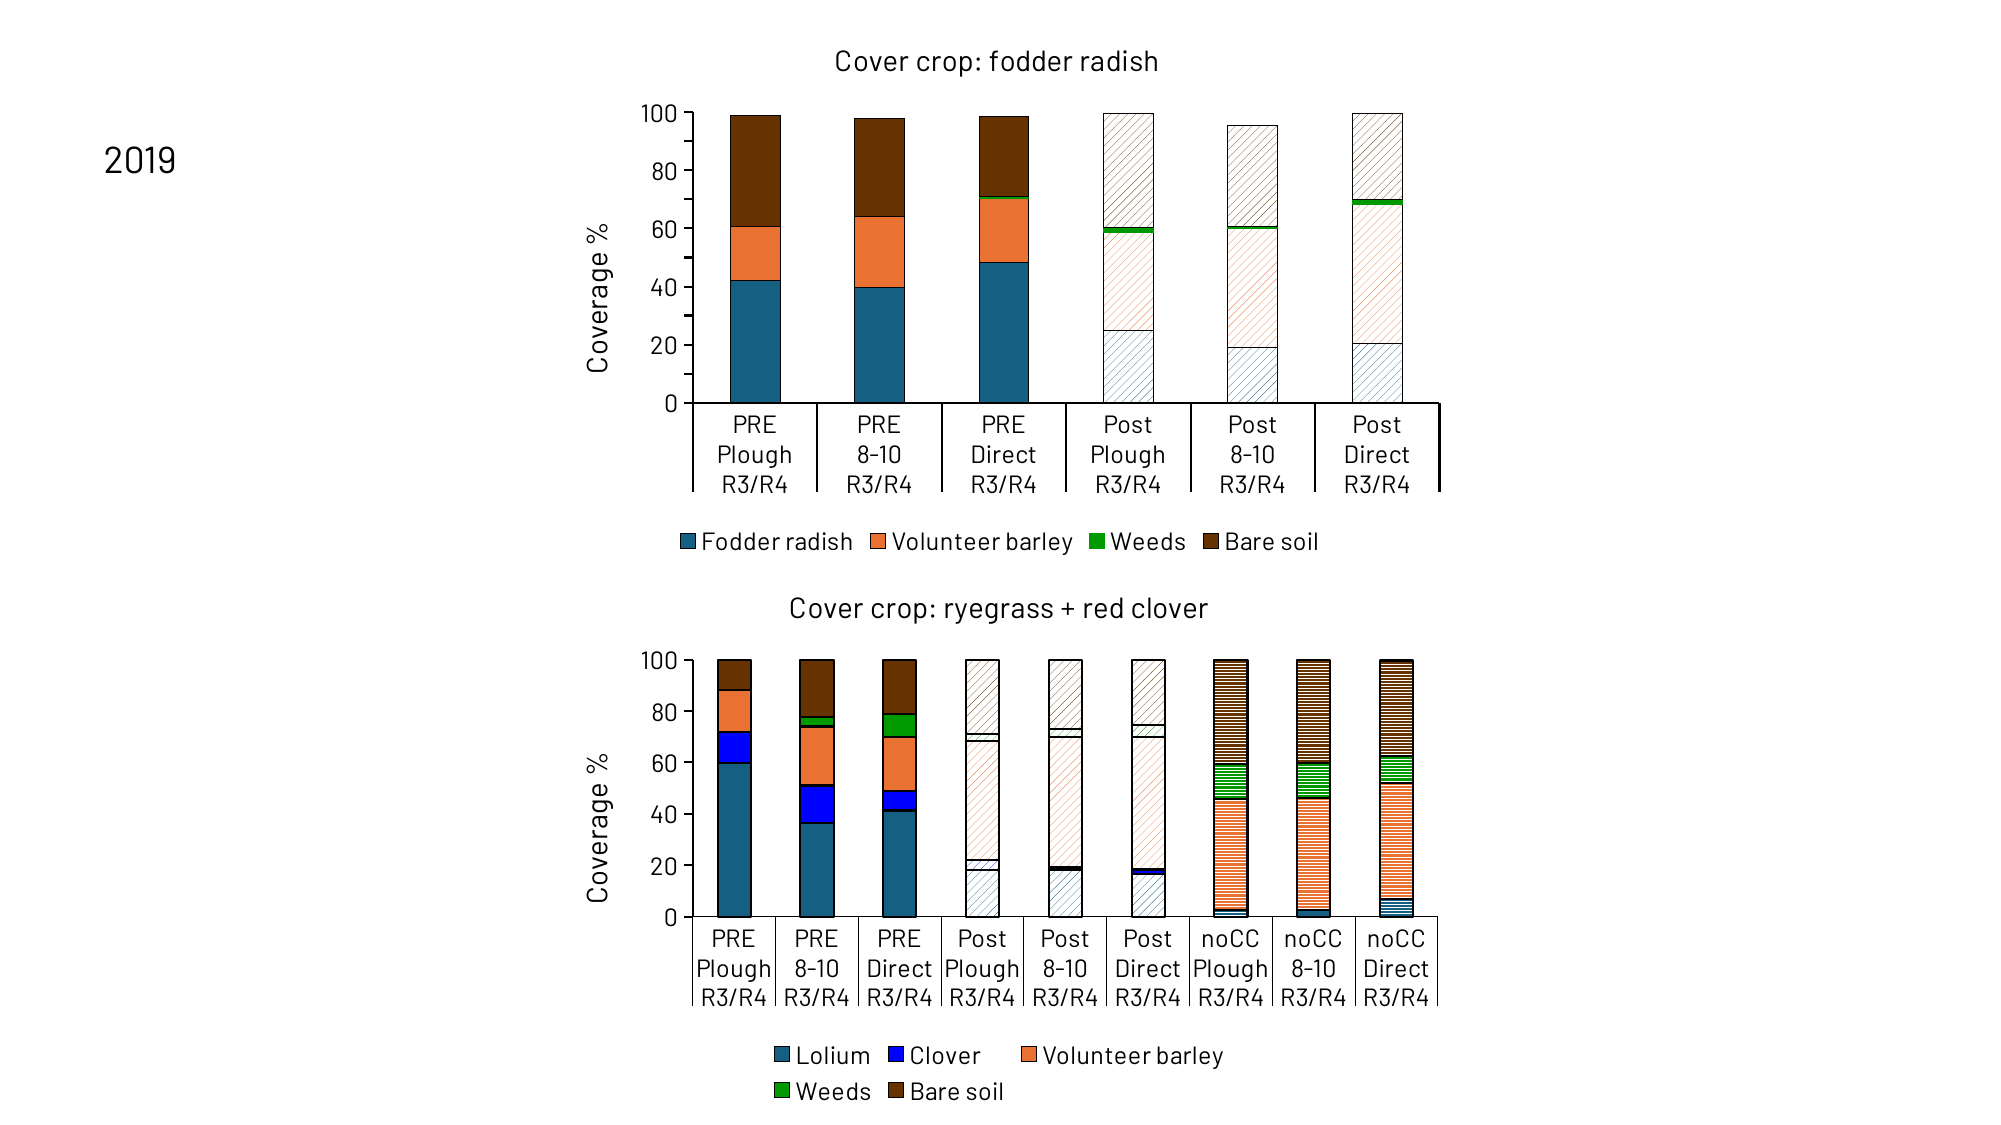

### Chart: Cover crop: fodder radish

| Category |  |  |  |  |
|---|---|---|---|---|
| PRE | 42.0448 | 18.7458 | 0.0 | 38.0763 |
| PRE | 39.8358 | 24.195 | 0.20161 | 33.6118 |
| PRE | 48.1026 | 22.3151 | 0.4578 | 27.6009 |
| Post | 24.9558 | 33.6818 | 1.71378 | 39.0575 |
| Post | 19.1619 | 40.7078 | 0.66361 | 34.8126 |
| Post | 20.2966 | 47.8394 | 1.65071 | 29.6904 |
2019

### Chart: Cover crop: ryegrass + red clover

| Category |  |  |  |  |  |
|---|---|---|---|---|---|
| PRE | 59.6866 | 12.0009 | 16.553 | 0.0 | 11.6944 |
| PRE | 36.3236 | 14.7103 | 22.9622 | 3.55888 | 22.4451 |
| PRE | 41.2956 | 7.496 | 21.2163 | 8.7242 | 21.2678 |
| Post | 18.0305 | 4.1229 | 46.213 | 2.75538 | 28.8783 |
| Post | 18.2926 | 1.1366 | 50.5815 | 3.0675 | 26.9218 |
| Post | 16.5718 | 1.7116 | 51.659 | 4.5314 | 25.5262 |
| noCC | 2.42776 | 0.0 | 43.1956 | 13.8756 | 40.5011 |
| noCC | 2.51269 | 0.0 | 43.5321 | 13.8482 | 40.107 |
| noCC | 6.68446 | 0.0 | 45.3052 | 10.612 | 37.0718 |